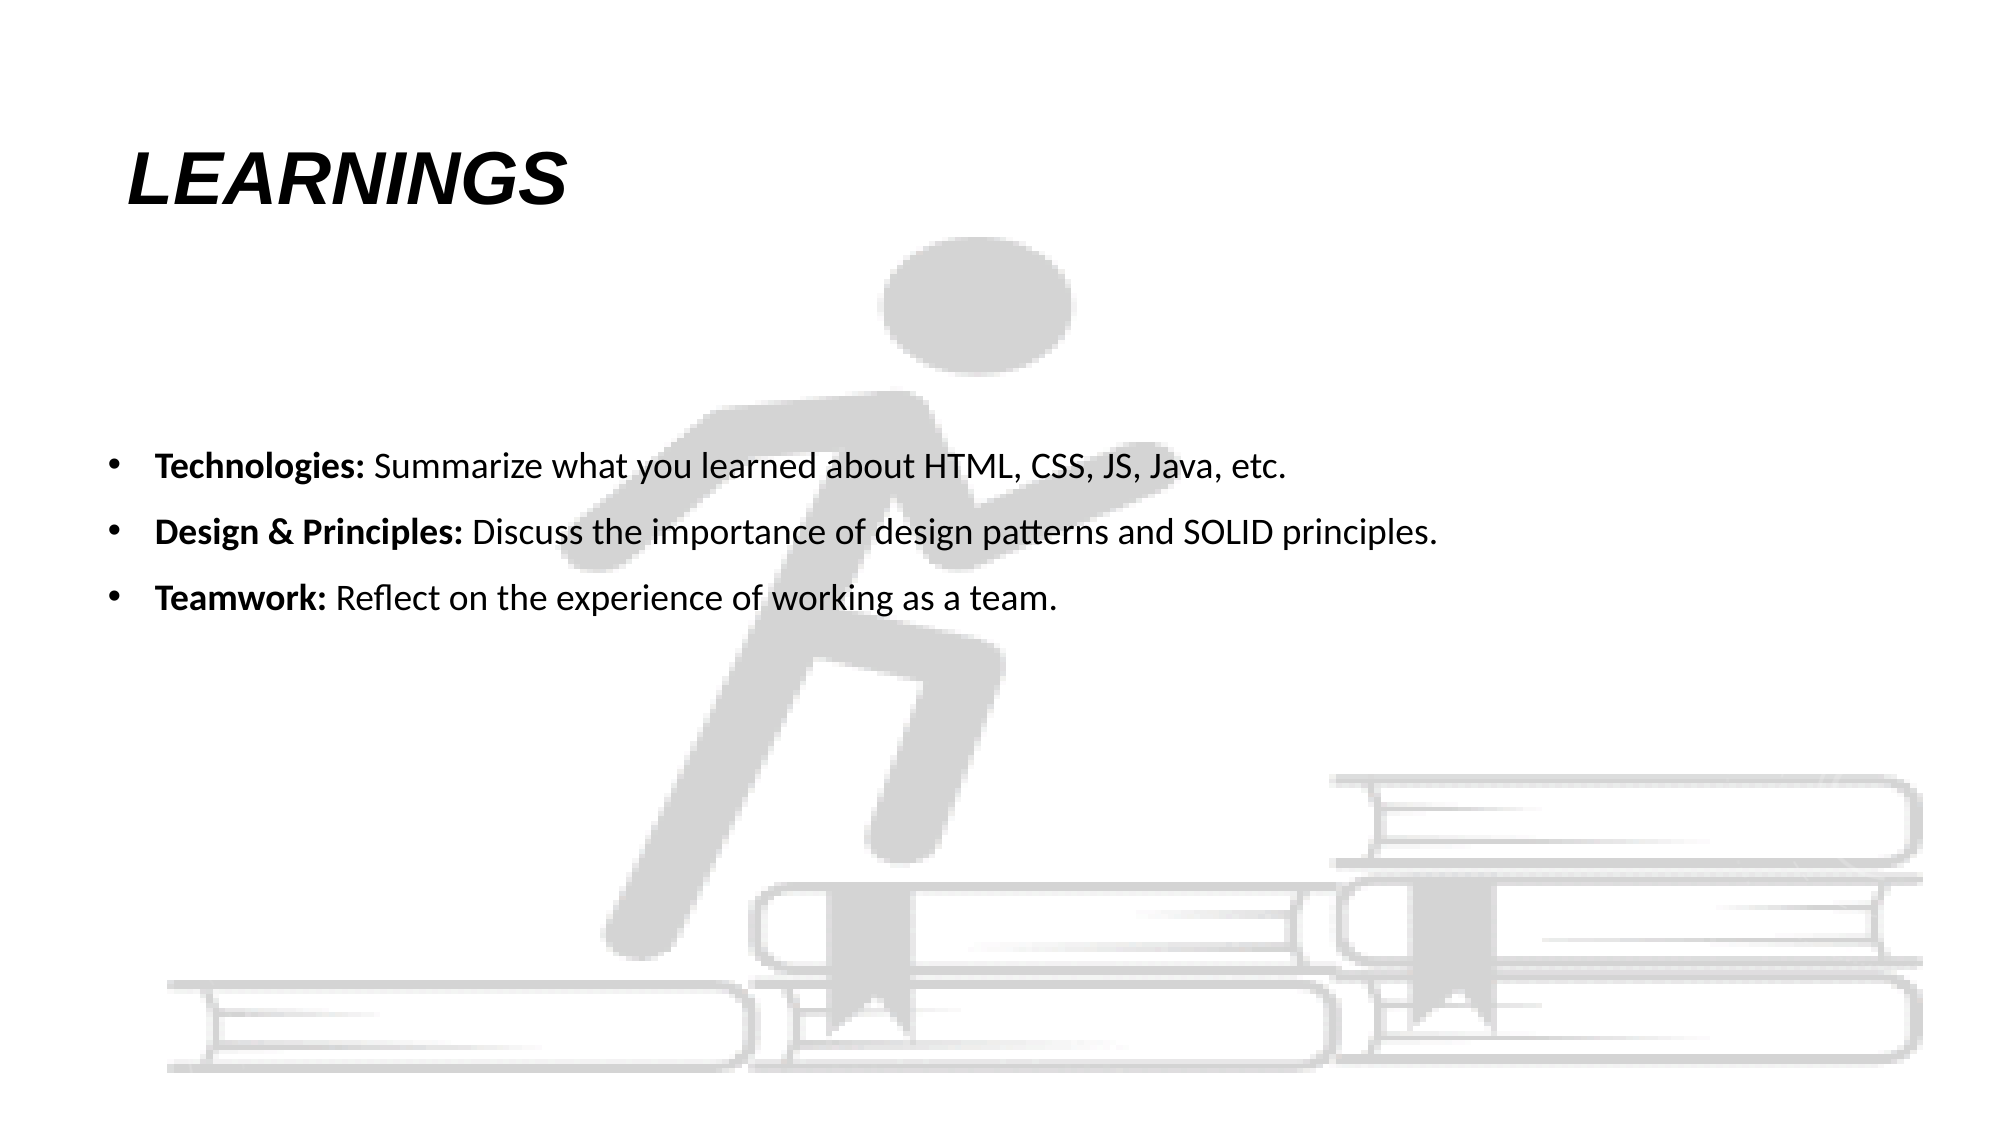

# Learnings
Technologies: Summarize what you learned about HTML, CSS, JS, Java, etc.
Design & Principles: Discuss the importance of design patterns and SOLID principles.
Teamwork: Reflect on the experience of working as a team.